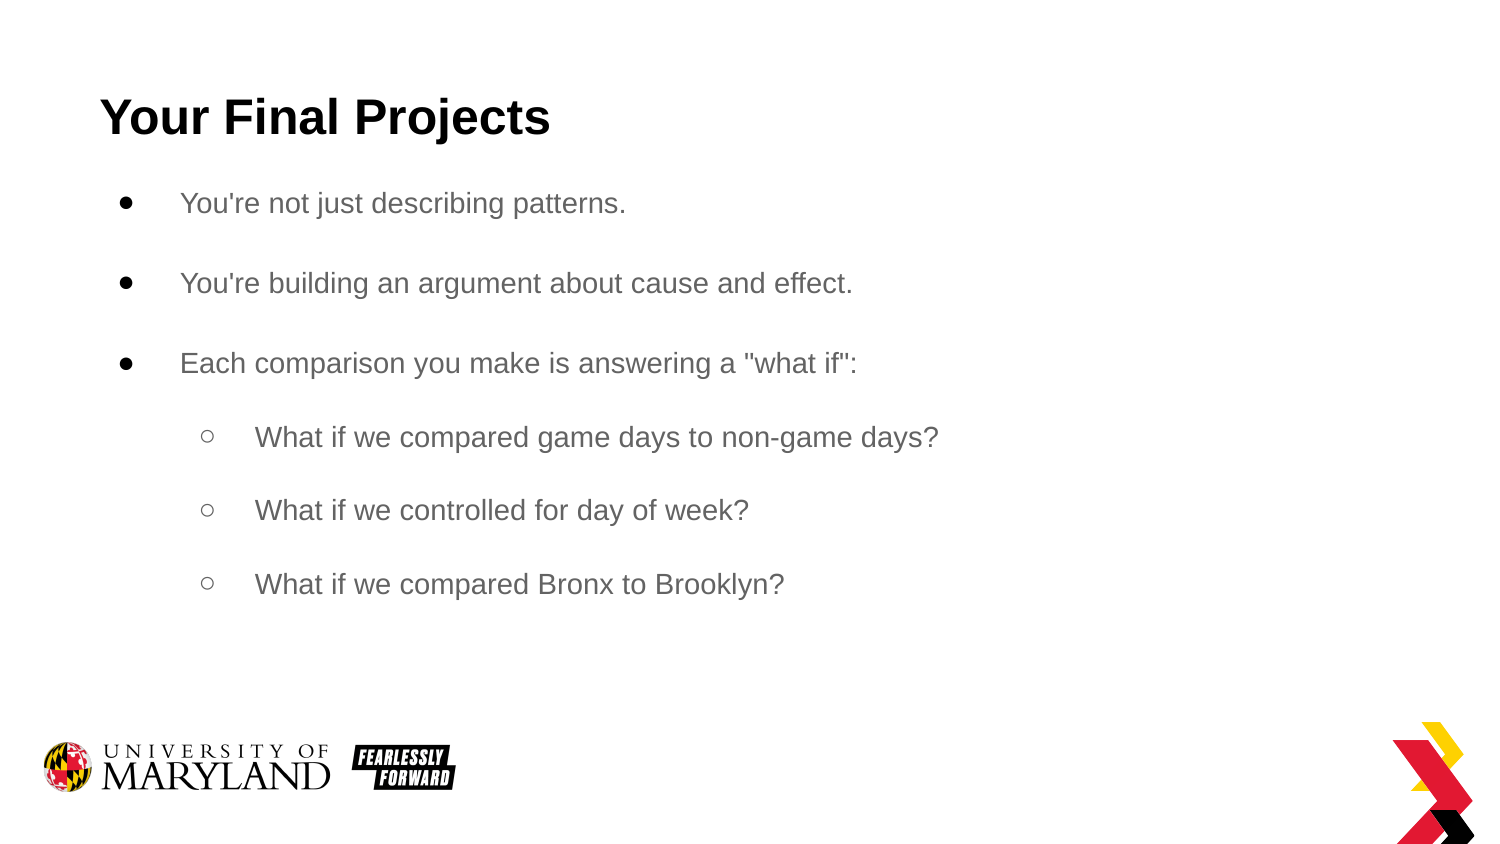

# Your Final Projects
You're not just describing patterns.

You're building an argument about cause and effect.

Each comparison you make is answering a "what if":
What if we compared game days to non-game days?
What if we controlled for day of week?
What if we compared Bronx to Brooklyn?